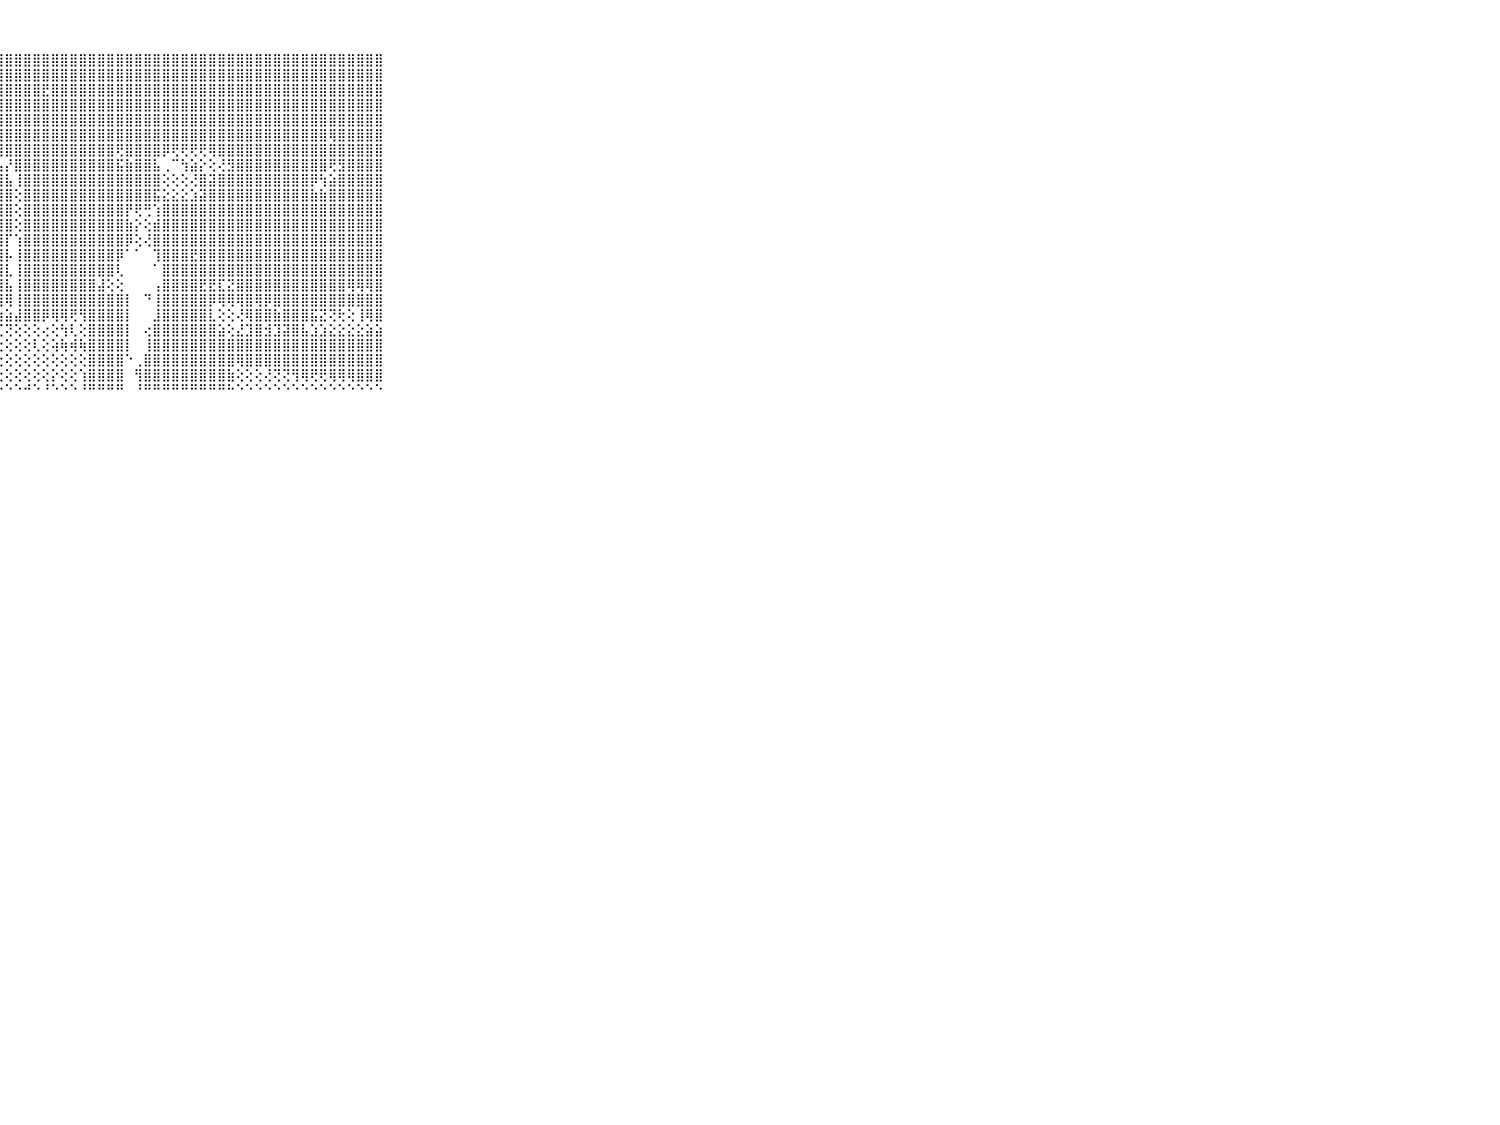

⠀⠀⠀⠀⠀⠀⠀⠀⠀⠀⠀⢹⢻⢺⣻⡿⣿⣷⣿⣿⣿⣿⣿⣿⣿⣿⣿⣿⣿⣿⣿⣿⣿⣿⣿⣿⣿⣿⣿⣿⣿⣿⣿⣿⣿⣿⣿⣿⣿⣿⣿⣿⣿⣿⣿⣿⣿⣿⣿⣿⣿⣿⣿⣿⣿⣿⣿⣿⣿⠀⠀⠀⠀⠀⠀⠀⠀⠀⠀⠀⠀
⠀⠀⠀⠀⠀⠀⠀⠀⠀⠀⠀⣹⣿⣿⣷⣿⣷⣿⣷⣿⣯⣯⣿⣿⣟⣿⣿⣿⣿⣿⣿⣿⣿⣿⣿⣿⣿⣿⣿⣿⣿⣿⣿⣿⣿⣿⣿⣿⣿⣿⣿⣿⣿⣿⣿⣿⣿⣿⣿⣿⣿⣿⣿⣿⣿⣿⣿⣿⣿⠀⠀⠀⠀⠀⠀⠀⠀⠀⠀⠀⠀
⠀⠀⠀⠀⠀⠀⠀⠀⠀⠀⠀⣿⣾⣿⣿⣿⣿⣿⣟⣿⣿⣿⣿⣿⣿⣿⣿⣿⣿⣿⣿⣿⣟⣿⣿⣿⣿⣿⣿⣿⣿⣿⣿⣿⣿⣿⣿⣿⣿⣿⣿⣿⣿⣿⣿⣿⣿⣿⣿⣿⣿⣿⣿⣿⣿⣿⣿⣿⣿⠀⠀⠀⠀⠀⠀⠀⠀⠀⠀⠀⠀
⠀⠀⠀⠀⠀⠀⠀⠀⠀⠀⠀⣿⣿⣿⣿⣿⣿⣿⣿⣿⣿⣿⣿⣿⣿⣿⣿⣿⣿⣿⣿⣿⣿⣿⣿⣿⣿⣿⣿⣿⣿⣿⣿⣿⣿⣿⣿⣿⣿⣿⣿⣿⣿⣿⣿⣿⣿⣿⣿⣿⣿⣿⣿⣿⣿⣿⣿⣿⣿⠀⠀⠀⠀⠀⠀⠀⠀⠀⠀⠀⠀
⠀⠀⠀⠀⠀⠀⠀⠀⠀⠀⠀⣿⣿⣿⣿⣿⣿⣿⣿⣿⣿⣿⣿⣿⣿⣿⣿⣿⣿⣿⣿⣿⣿⣿⣿⣿⣿⣿⣿⣿⣿⣿⣿⣿⣿⣿⣿⣿⣿⣿⣿⣿⣿⣿⣿⣿⣿⣿⣿⣿⣿⣿⣿⣿⣿⣿⣿⣿⣿⠀⠀⠀⠀⠀⠀⠀⠀⠀⠀⠀⠀
⠀⠀⠀⠀⠀⠀⠀⠀⠀⠀⠀⣿⣻⣿⣿⣿⢿⢻⢹⢕⢕⣕⡕⢜⢝⢻⣿⣿⣿⣿⣿⣿⣿⣿⣿⣿⣿⣿⣿⣿⣿⣿⣿⣿⣿⣿⣿⣿⣿⣿⣿⣿⣿⣿⣿⣿⣿⣿⣿⣿⣿⣿⣿⢿⣿⣿⣿⣿⣿⠀⠀⠀⠀⠀⠀⠀⠀⠀⠀⠀⠀
⠀⠀⠀⠀⠀⠀⠀⠀⠀⠀⠀⣿⣿⣿⢟⢟⢗⢖⢖⢖⢖⢇⢕⢝⢳⣵⡕⢻⣿⣿⣿⣿⣿⣿⣿⣿⣿⣿⣿⣿⢟⣿⣿⣿⣿⡿⢟⢟⢟⢟⢿⣿⣿⣿⣿⣿⣿⣿⣿⣿⣿⣿⣿⣿⣿⣿⣿⣿⣿⠀⠀⠀⠀⠀⠀⠀⠀⠀⠀⠀⠀
⠀⠀⠀⠀⠀⠀⠀⠀⠀⠀⠀⣾⣿⢇⢕⢕⢕⢕⢕⢕⢕⢕⢕⢕⢕⢜⢻⣧⡜⣿⣿⣿⣿⣿⣿⣿⣿⣿⣿⣿⣯⣷⣿⣿⣧⢀⠉⢳⣵⡕⢕⢜⣻⣿⣿⣿⣿⣿⣿⣿⣿⣿⣿⢟⣻⣿⣿⣿⣿⠀⠀⠀⠀⠀⠀⠀⠀⠀⠀⠀⠀
⠀⠀⠀⠀⠀⠀⠀⠀⠀⠀⠀⣿⣿⣿⣿⣿⣿⣾⣷⣵⣧⣵⣕⣱⣕⣱⡕⣿⣧⢸⣿⣿⣿⣿⣿⣿⣿⣿⣿⣿⣿⣿⣿⣿⣿⢕⢕⢕⢜⣿⣽⣿⣿⣿⣿⣿⣿⣿⣿⣿⣿⡿⢳⣵⣿⣿⣿⣿⣿⠀⠀⠀⠀⠀⠀⠀⠀⠀⠀⠀⠀
⠀⠀⠀⠀⠀⠀⠀⠀⠀⠀⠀⣿⣿⣿⣿⣿⣿⣿⣿⣿⣿⣿⣿⣿⣿⣿⣿⣿⣿⢕⣿⣿⣿⣿⣿⣿⣿⣿⣿⣿⣿⣿⣿⣿⣯⣕⣕⣕⣱⣽⣿⣿⣿⣿⣿⣿⣿⣿⣿⣿⣿⣷⣷⣿⣿⣿⣿⣿⣿⠀⠀⠀⠀⠀⠀⠀⠀⠀⠀⠀⠀
⠀⠀⠀⠀⠀⠀⠀⠀⠀⠀⠀⣿⣿⣿⣿⣿⣿⣿⣿⣿⣿⣿⣿⣿⣿⣿⣿⣿⣿⢕⣿⣿⣿⣿⣿⣿⣿⣿⣿⣿⣿⡟⢟⢛⢱⣿⣿⣿⣿⣿⣿⣿⣿⣿⣿⣿⣿⣿⣿⣿⣿⣿⣿⣿⣿⣿⣿⣿⣿⠀⠀⠀⠀⠀⠀⠀⠀⠀⠀⠀⠀
⠀⠀⠀⠀⠀⠀⠀⠀⠀⠀⠀⣿⣿⣿⣿⣿⣿⣿⣿⣿⣿⣿⣿⣿⣿⣿⣿⣿⣿⢕⣿⣿⣿⣿⣿⣿⣿⣿⣿⣿⣿⣷⡕⢕⣾⣿⣿⣿⣿⣿⣿⣿⣿⣿⣿⣿⣿⣿⣿⣿⣿⣿⣿⣿⣿⣿⣿⣿⣿⠀⠀⠀⠀⠀⠀⠀⠀⠀⠀⠀⠀
⠀⠀⠀⠀⠀⠀⠀⠀⠀⠀⠀⣿⣿⣿⣿⣿⣿⣿⣿⣿⣿⣿⣿⣿⣿⣿⣿⣿⡏⢱⣿⣿⣿⣿⣿⣿⣿⣿⣿⣿⣿⡿⢕⢜⣿⣿⣿⣿⣿⣿⣿⣿⣿⣿⣿⣿⣿⣿⣿⣿⣿⣿⣿⣿⣿⣿⣿⣿⣿⠀⠀⠀⠀⠀⠀⠀⠀⠀⠀⠀⠀
⠀⠀⠀⠀⠀⠀⠀⠀⠀⠀⠀⣿⣿⣿⣿⣿⣿⣿⣿⣿⣿⣿⣿⣿⣿⣿⣿⣿⡧⢸⣿⣿⣿⣿⣿⣿⣿⣿⣿⣿⡿⠁⠁⠀⢹⣿⣿⣿⣟⣿⣿⣿⣿⣿⣿⣿⣿⣿⣿⣿⣿⣿⣿⣿⣿⣿⣿⣿⣿⠀⠀⠀⠀⠀⠀⠀⠀⠀⠀⠀⠀
⠀⠀⠀⠀⠀⠀⠀⠀⠀⠀⠀⣿⣿⣿⣿⣿⣿⣿⣿⣿⣿⣿⣿⣿⣿⣿⣿⣿⣇⢸⣿⣿⣿⣿⣿⣿⣿⣿⣿⣿⢇⠀⠀⠀⠁⣿⣿⣿⣿⣿⣿⣿⣿⣿⣿⣿⣿⣿⣿⣿⣿⣿⣿⣿⣿⣿⣿⣿⣿⠀⠀⠀⠀⠀⠀⠀⠀⠀⠀⠀⠀
⠀⠀⠀⠀⠀⠀⠀⠀⠀⠀⠀⣿⣿⣿⣿⣿⣿⣿⣿⣿⣿⣿⣿⣿⣿⣿⣿⣿⣧⢸⣿⣿⣿⣿⣿⣿⣿⣿⣼⢕⢕⠀⠀⠀⢠⣿⣿⣿⣿⣟⣟⣏⣝⣿⣿⣿⣿⣿⣿⣿⣿⣿⣿⣿⣿⢿⢿⢿⣿⠀⠀⠀⠀⠀⠀⠀⠀⠀⠀⠀⠀
⠀⠀⠀⠀⠀⠀⠀⠀⠀⠀⠀⣿⣿⣿⣿⣿⣿⣿⣿⣿⣿⣿⣿⣿⣿⣿⣿⣿⢿⢸⣿⣿⣿⣿⣿⣿⣿⣿⣿⣿⣿⡇⠀⠙⢸⣿⣿⣿⣿⣿⡿⢿⢿⢿⣿⢿⡿⣿⣿⣿⣿⣿⣿⣿⣿⣿⣿⣿⣿⠀⠀⠀⠀⠀⠀⠀⠀⠀⠀⠀⠀
⠀⠀⠀⠀⠀⠀⠀⠀⠀⠀⠀⣿⣿⣿⣿⣿⣷⣷⣧⣷⣾⣿⢿⡿⣽⣽⣵⣵⣵⣼⣿⣿⡿⢿⢿⢟⢻⣿⣿⣿⣿⡇⠀⠀⣸⣿⣿⣿⣿⣿⣇⢕⢕⢜⢿⣿⣿⣷⣿⣿⣿⣯⣝⢝⢗⢕⢸⢿⣿⠀⠀⠀⠀⠀⠀⠀⠀⠀⠀⠀⠀
⠀⠀⠀⠀⠀⠀⠀⠀⠀⠀⠀⣿⣿⣿⣿⣿⣿⣿⡿⢿⢿⢿⢟⢟⣟⣻⣝⣍⢝⢕⢕⢕⢔⢕⢳⢇⢕⣿⣿⣿⣿⡇⠀⢔⣿⣿⣿⣿⣿⣿⣿⣵⢕⣜⣹⣿⣺⣹⣽⣿⣧⣱⣱⣕⣕⣕⣕⣵⣵⠀⠀⠀⠀⠀⠀⠀⠀⠀⠀⠀⠀
⠀⠀⠀⠀⠀⠀⠀⠀⠀⠀⠀⠙⢝⢍⢕⢕⢔⢕⢕⢗⢕⢕⢹⢻⢟⢻⢽⢕⢕⢕⢕⢇⢕⢵⢷⢾⢷⣿⣿⣿⣿⡇⠀⢸⣿⣿⣿⣿⣿⣿⣿⣿⣿⣿⣿⣿⣿⣿⣿⣿⣿⣿⣿⣿⣿⣿⣿⣿⣿⠀⠀⠀⠀⠀⠀⠀⠀⠀⠀⠀⠀
⠀⠀⠀⠀⠀⠀⠀⠀⠀⠀⠀⢕⢕⢕⢕⢕⢕⢕⢕⢕⢕⢕⢕⢕⢕⢕⢕⢕⢕⢕⢕⢕⢕⢕⢕⢕⢕⣿⣿⣿⣿⠑⢀⣿⣿⣿⣿⣿⣿⣿⣿⣿⣿⢿⣿⣿⣿⣿⣿⣿⣿⣿⣿⣿⣿⣿⣿⣿⣿⠀⠀⠀⠀⠀⠀⠀⠀⠀⠀⠀⠀
⠀⠀⠀⠀⠀⠀⠀⠀⠀⠀⠀⢕⢕⢕⢕⢕⢕⢕⢕⢕⢕⢕⢕⢕⢕⢕⢕⢕⢕⢕⢕⢕⢕⡕⢕⢕⢱⣿⣿⣿⣿⠀⢻⣿⣿⣿⣿⣿⣿⣿⣿⣿⣷⢕⢕⢕⢜⢝⢝⢻⢿⢟⢟⢿⢿⢿⣿⣿⣿⠀⠀⠀⠀⠀⠀⠀⠀⠀⠀⠀⠀
⠀⠀⠀⠀⠀⠀⠀⠀⠀⠀⠀⠑⠑⠑⠑⠑⠑⠑⠑⠑⠑⠑⠑⠑⠑⠑⠑⠑⠑⠑⠚⠑⠘⠑⠑⠑⠘⠛⠛⠛⠛⠀⠘⠛⠛⠛⠛⠛⠛⠛⠛⠛⠓⠑⠑⠑⠑⠑⠑⠑⠑⠑⠑⠑⠑⠑⠑⠑⠑⠀⠀⠀⠀⠀⠀⠀⠀⠀⠀⠀⠀